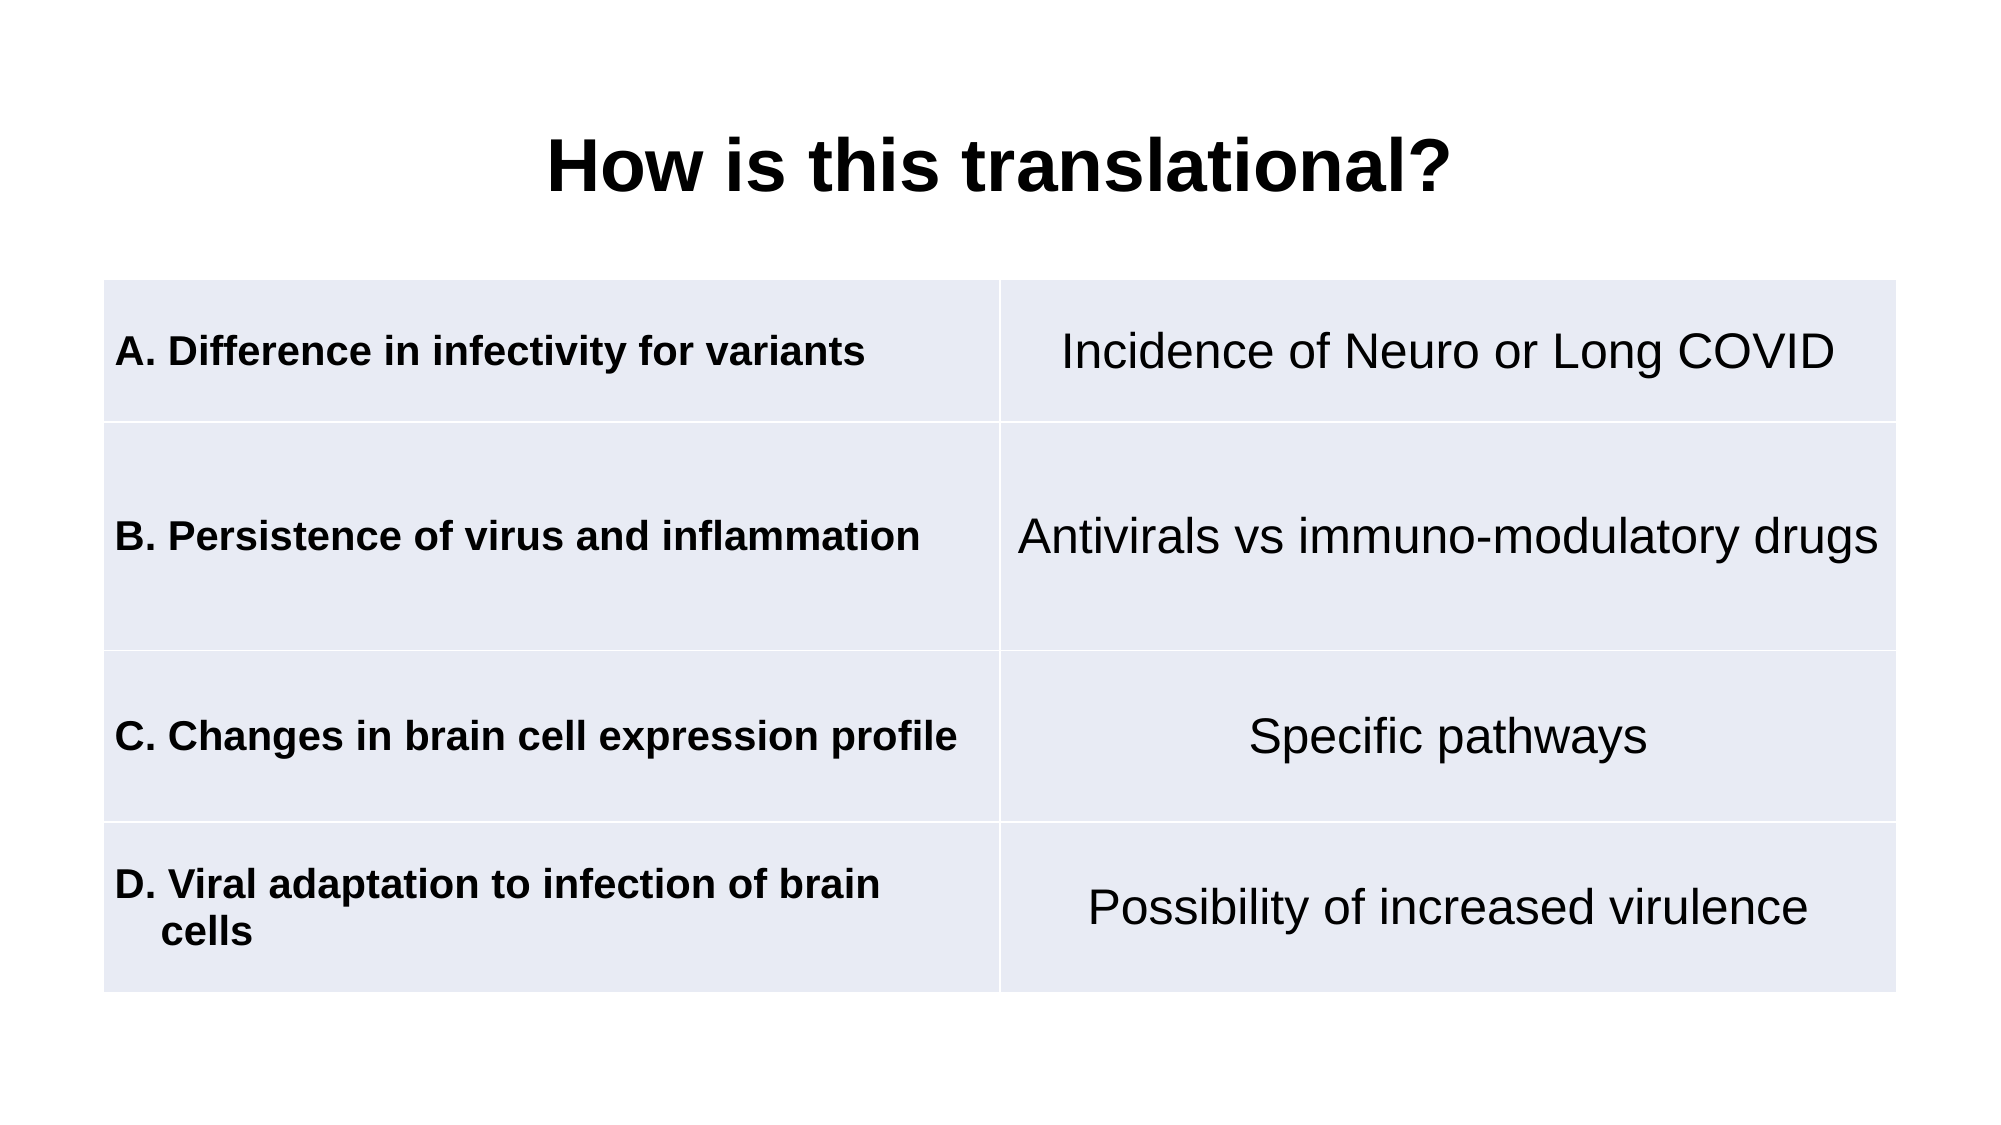

# How is this translational?
| A. Difference in infectivity for variants | Incidence of Neuro or Long COVID |
| --- | --- |
| B. Persistence of virus and inflammation | Antivirals vs immuno-modulatory drugs |
| C. Changes in brain cell expression profile | Specific pathways |
| D. Viral adaptation to infection of brain cells | Possibility of increased virulence |